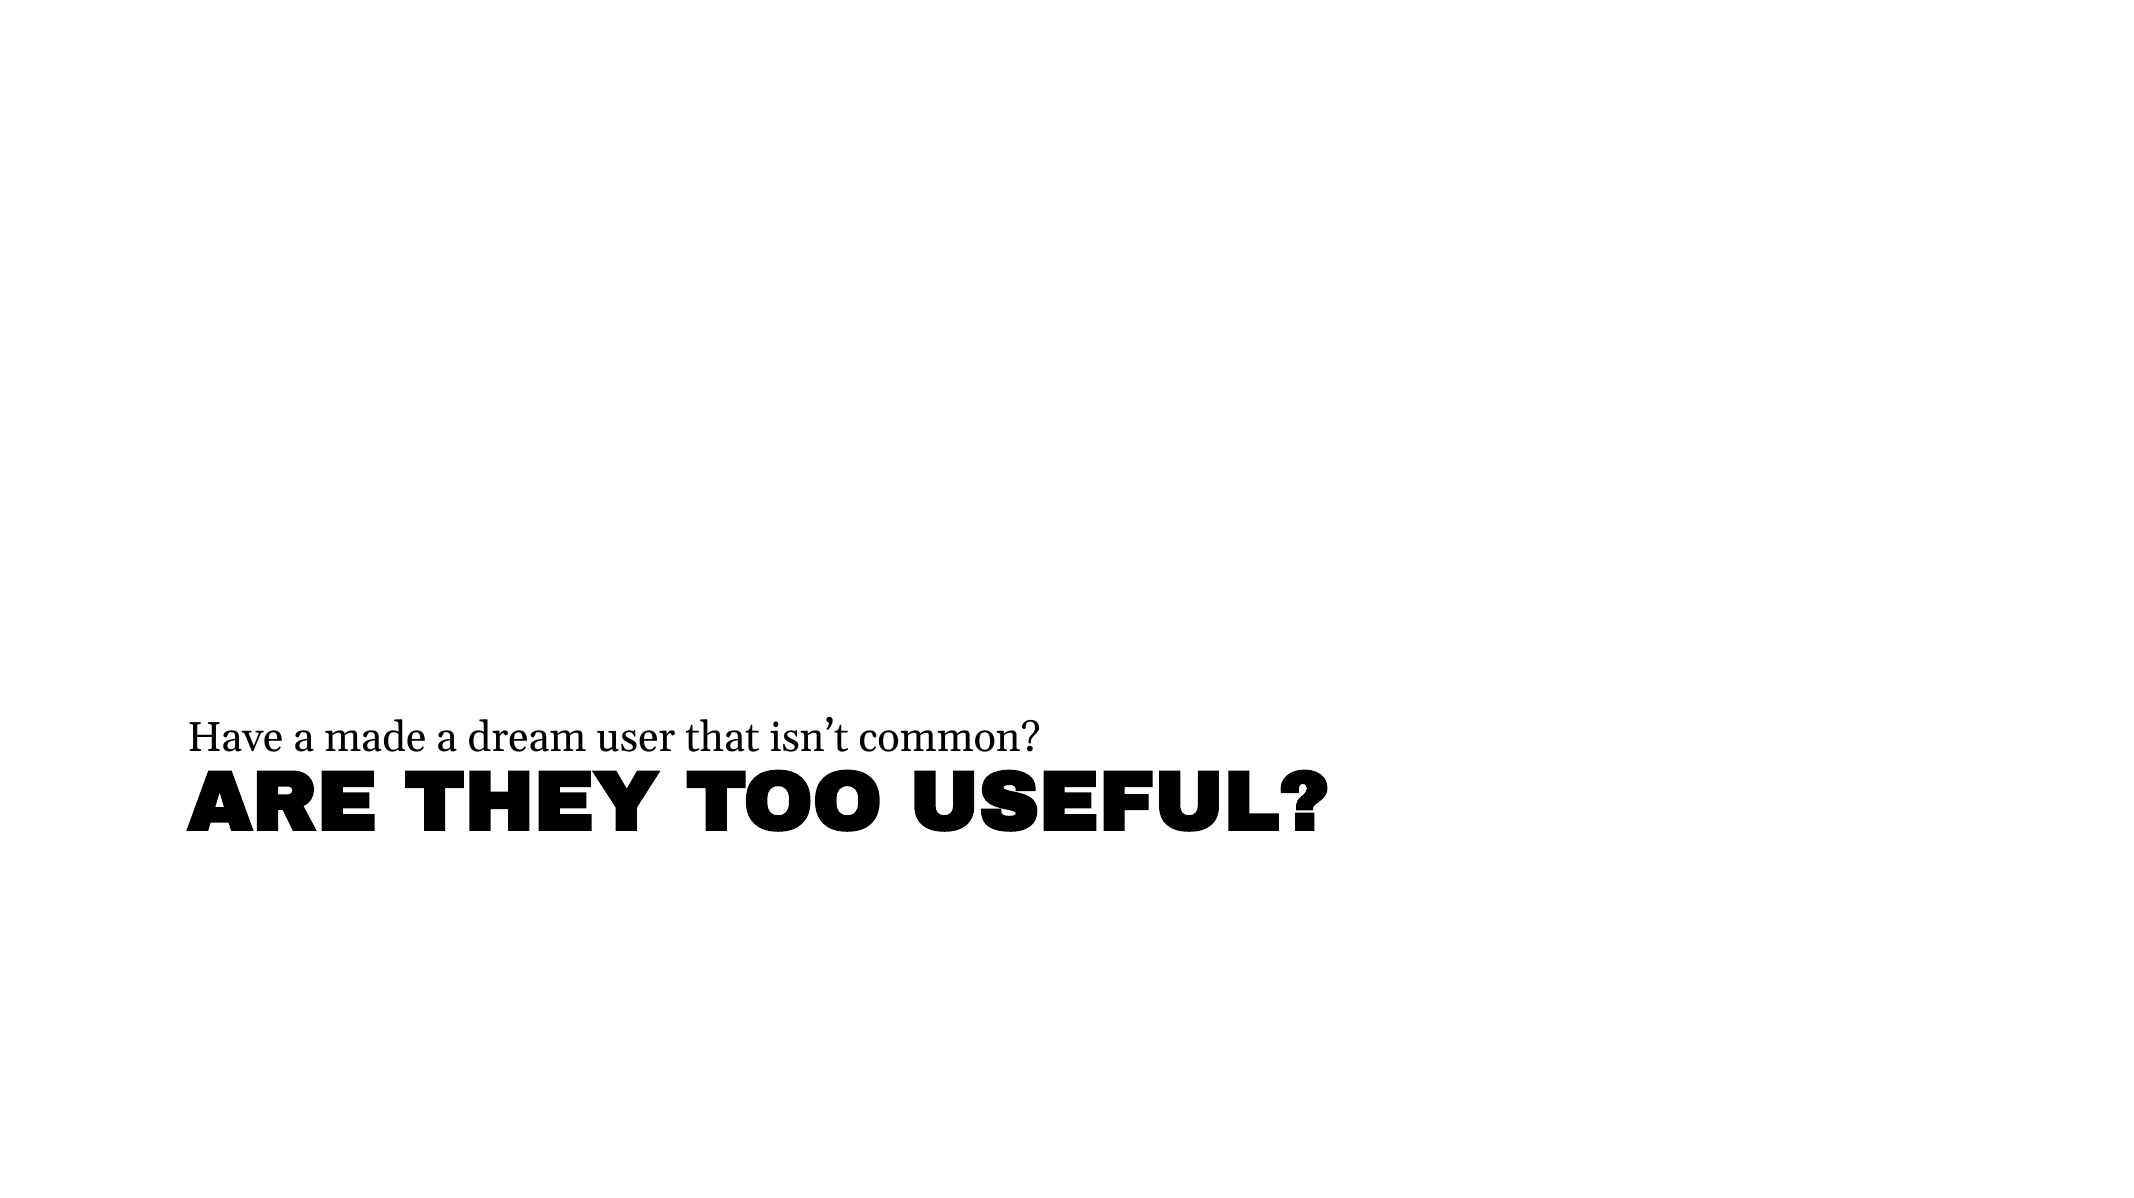

Have a made a dream user that isn’t common?
# Are they Too useful?